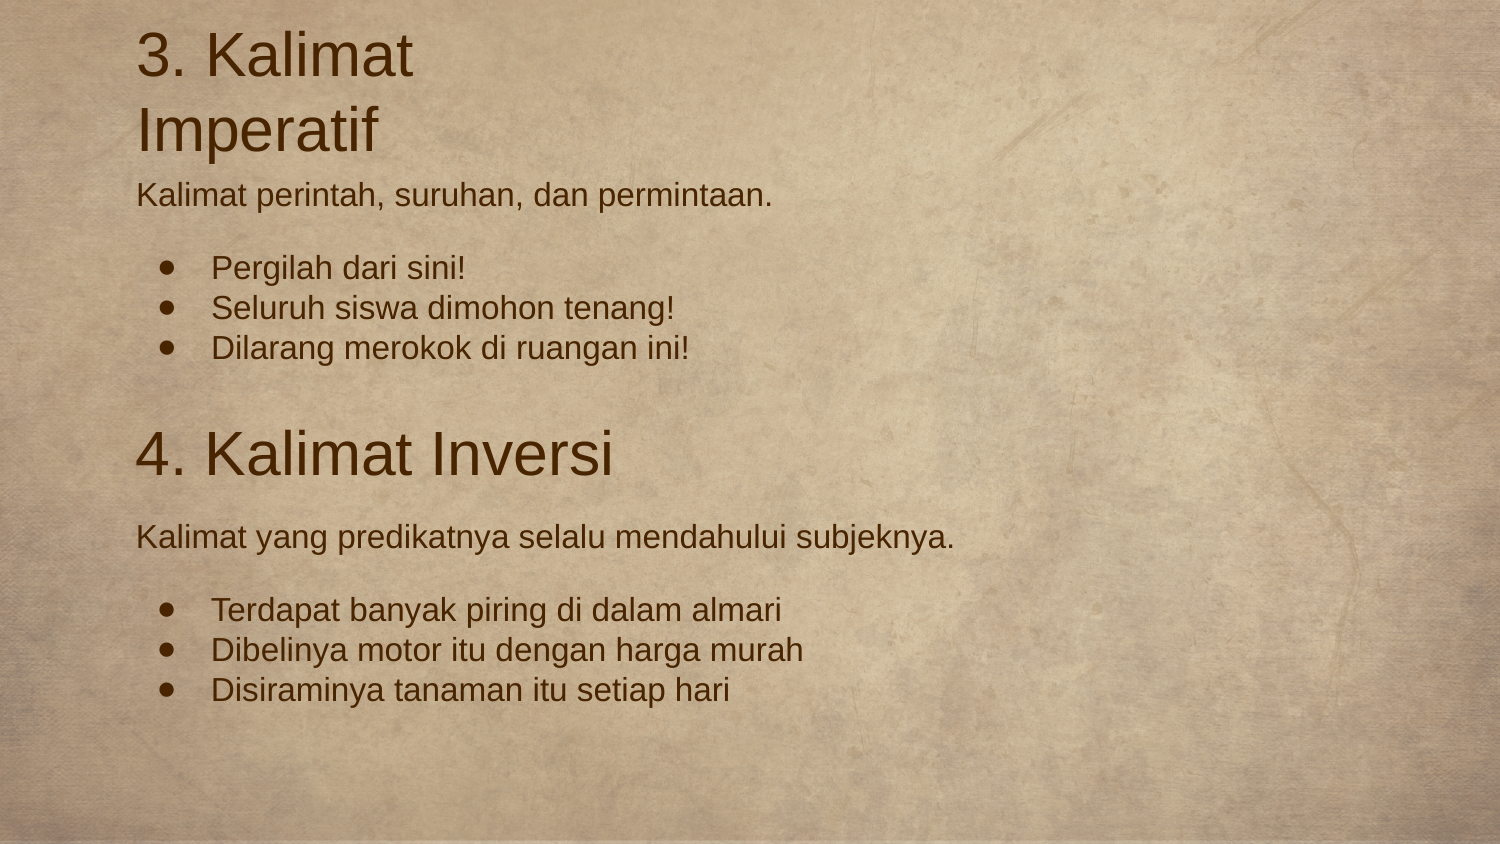

# 3. Kalimat Imperatif
Kalimat perintah, suruhan, dan permintaan.
Pergilah dari sini!
Seluruh siswa dimohon tenang!
Dilarang merokok di ruangan ini!
4. Kalimat Inversi
Kalimat yang predikatnya selalu mendahului subjeknya.
Terdapat banyak piring di dalam almari
Dibelinya motor itu dengan harga murah
Disiraminya tanaman itu setiap hari